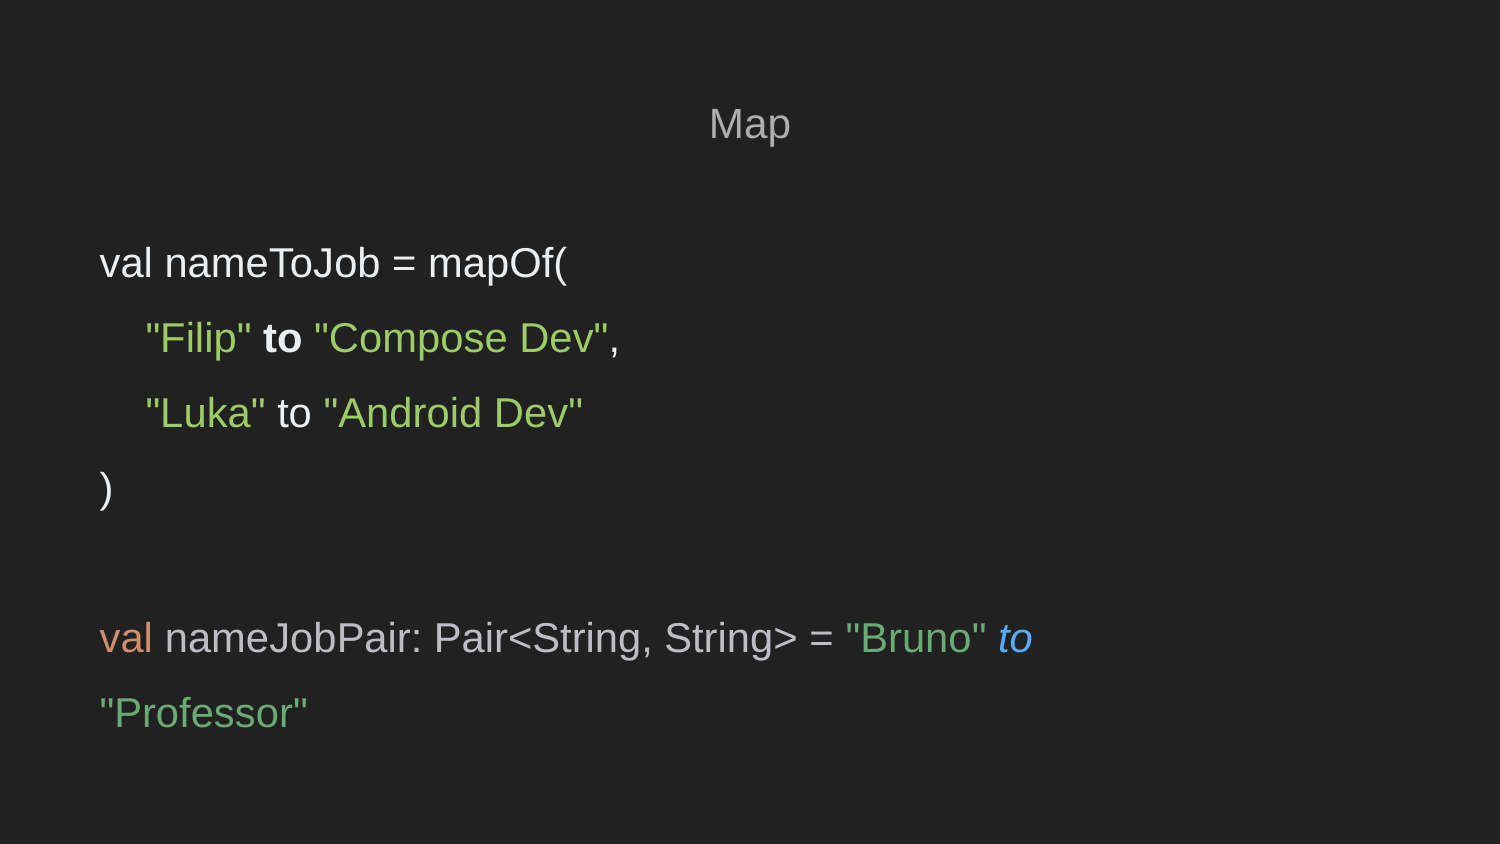

Map
val nameToJob = mapOf(
    "Filip" to "Compose Dev",
    "Luka" to "Android Dev"
)

val nameJobPair: Pair<String, String> = "Bruno" to "Professor"